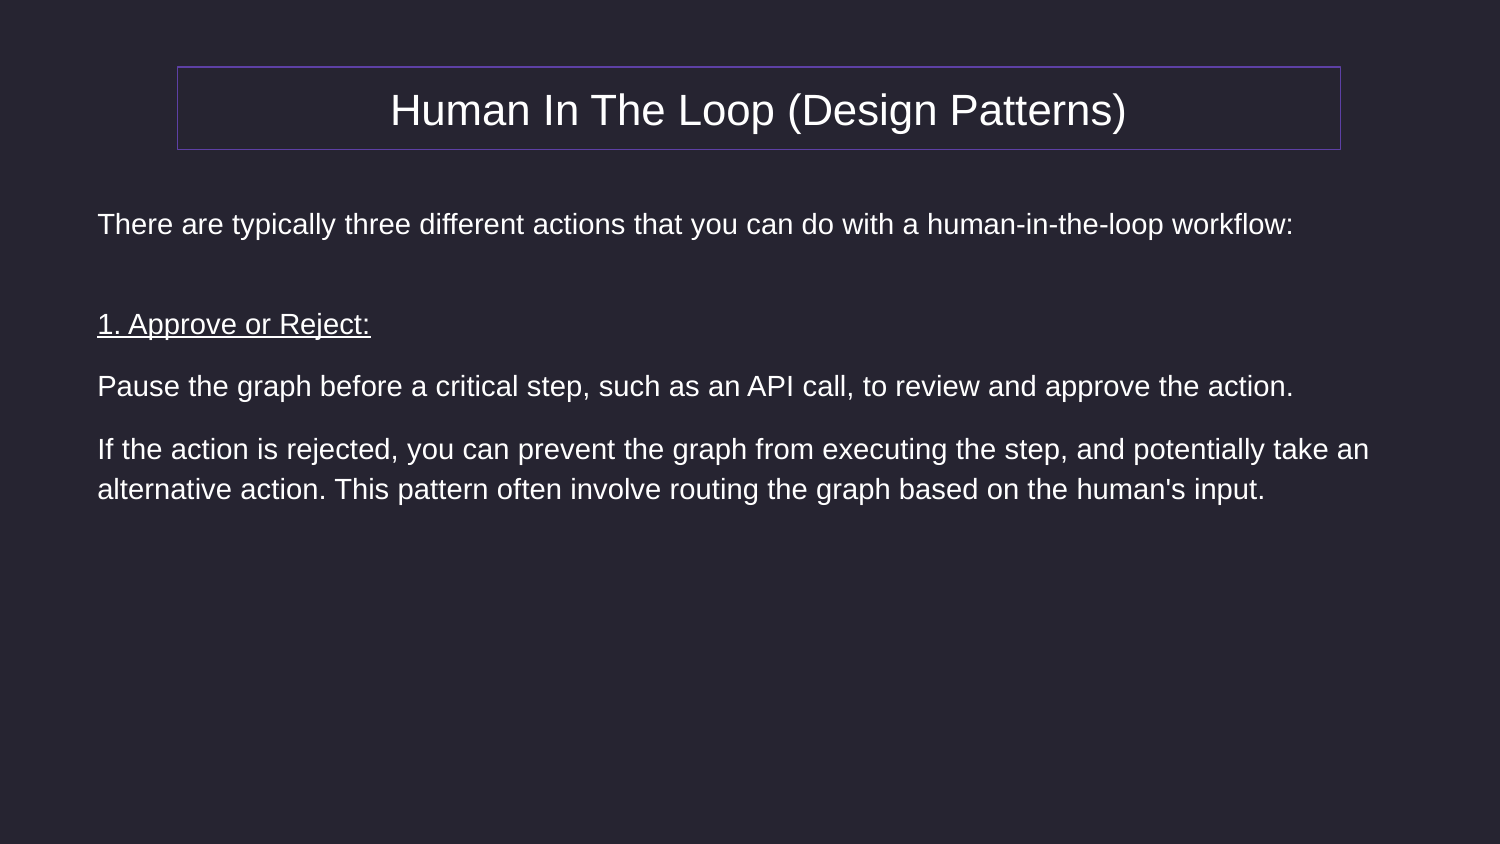

Human In The Loop (Design Patterns)
There are typically three different actions that you can do with a human-in-the-loop workflow:
1. Approve or Reject:
Pause the graph before a critical step, such as an API call, to review and approve the action.
If the action is rejected, you can prevent the graph from executing the step, and potentially take an alternative action. This pattern often involve routing the graph based on the human's input.